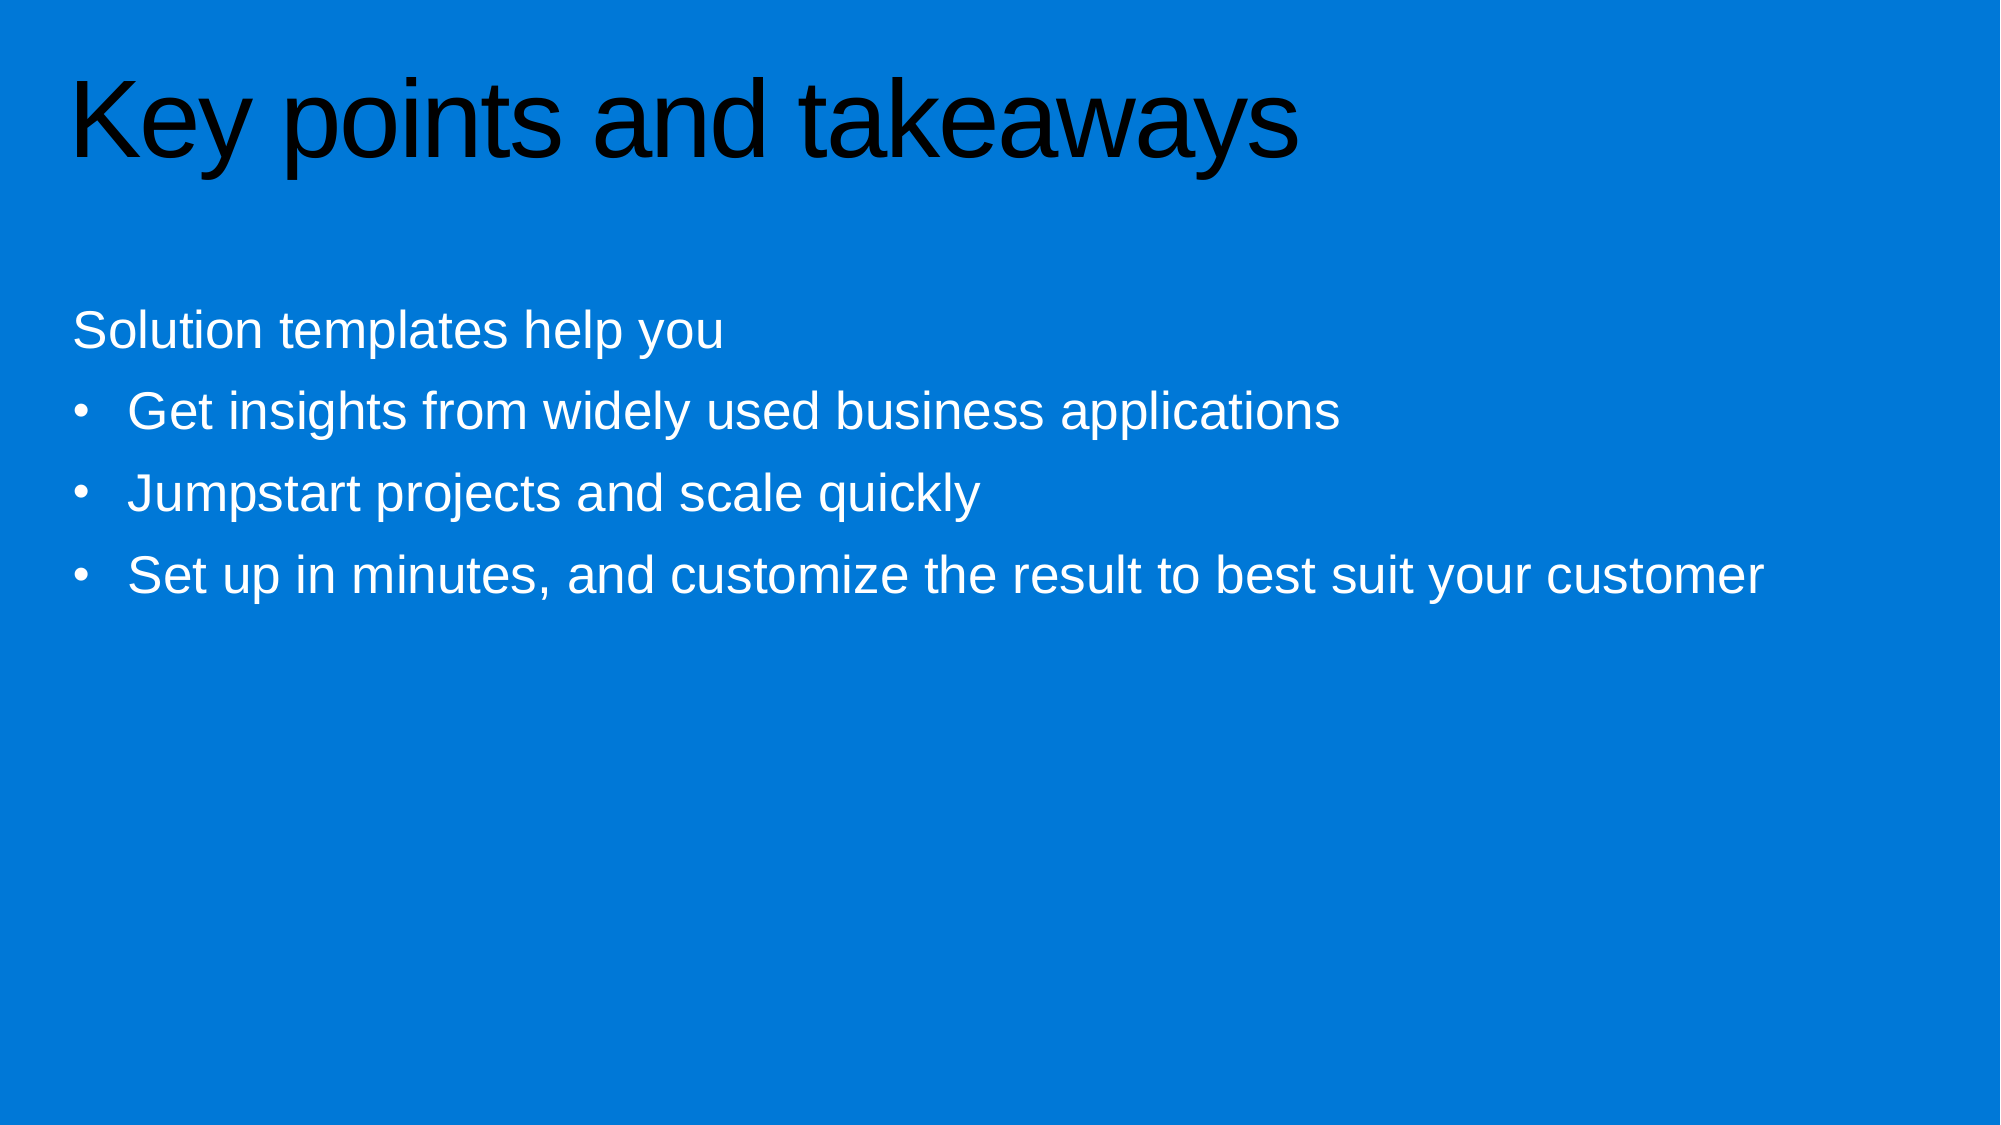

# Key points and takeaways
Solution templates help you
Get insights from widely used business applications
Jumpstart projects and scale quickly
Set up in minutes, and customize the result to best suit your customer